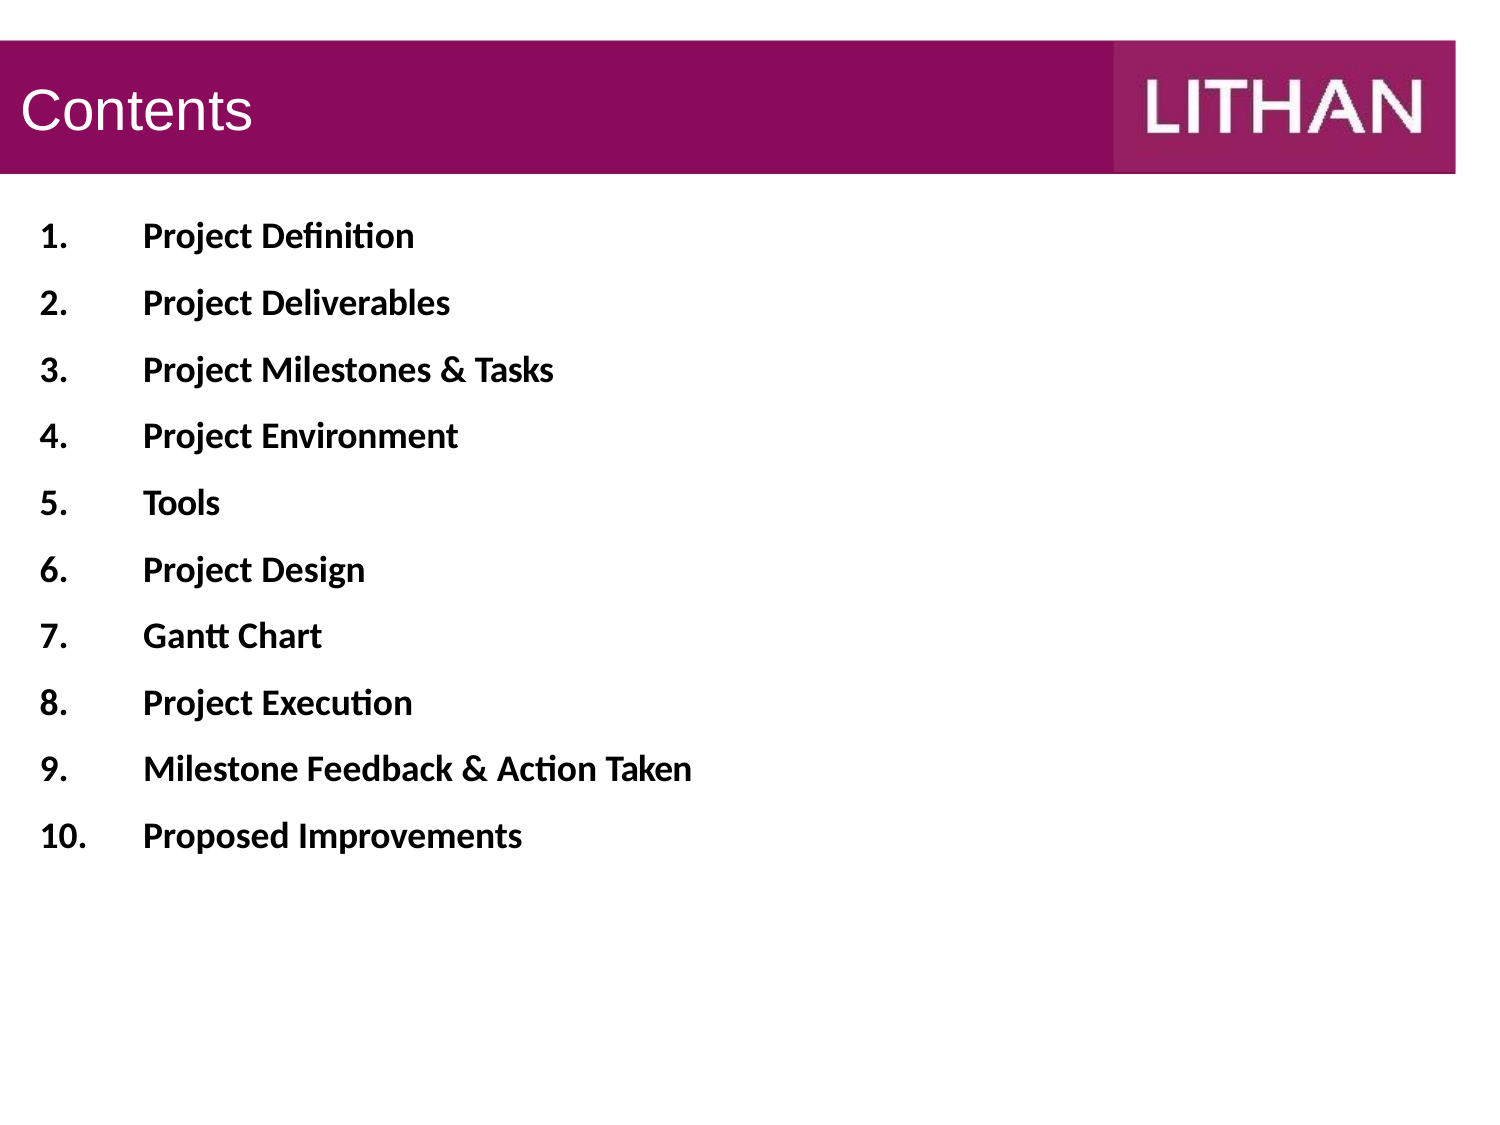

# Contents
Project Definition
Project Deliverables
Project Milestones & Tasks
Project Environment
Tools
Project Design
Gantt Chart
Project Execution
Milestone Feedback & Action Taken
Proposed Improvements